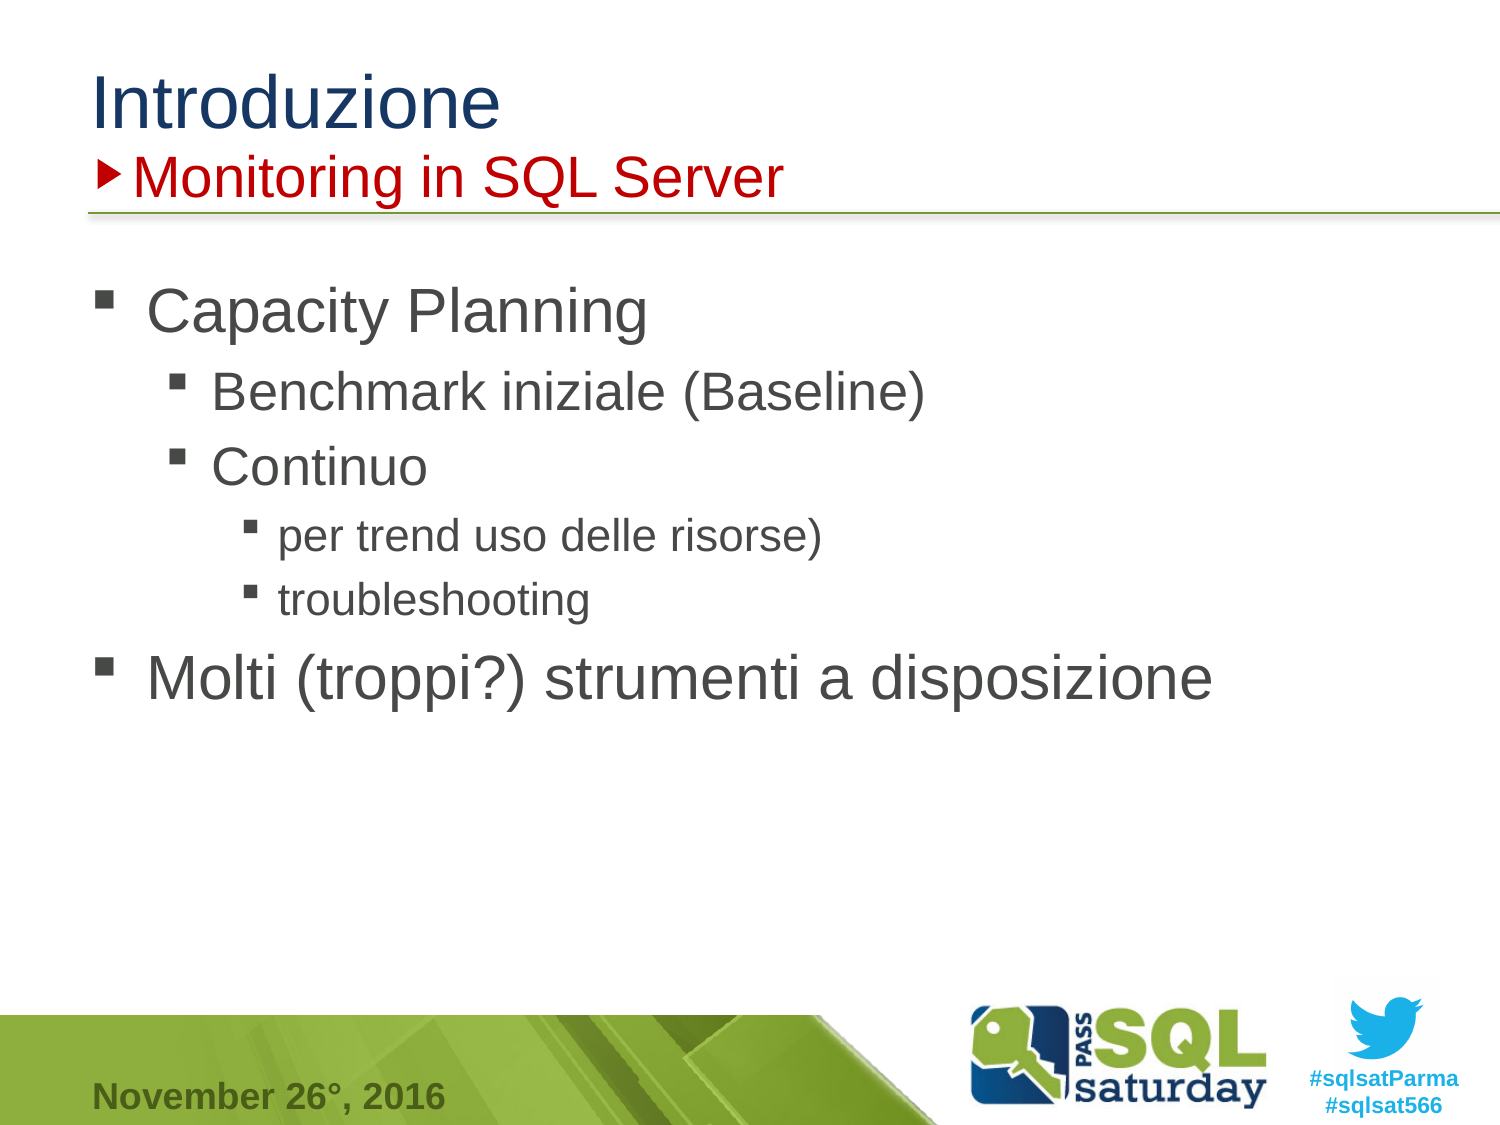

# Introduzione
Monitoring in SQL Server
Capacity Planning
Benchmark iniziale (Baseline)
Continuo
per trend uso delle risorse)
troubleshooting
Molti (troppi?) strumenti a disposizione